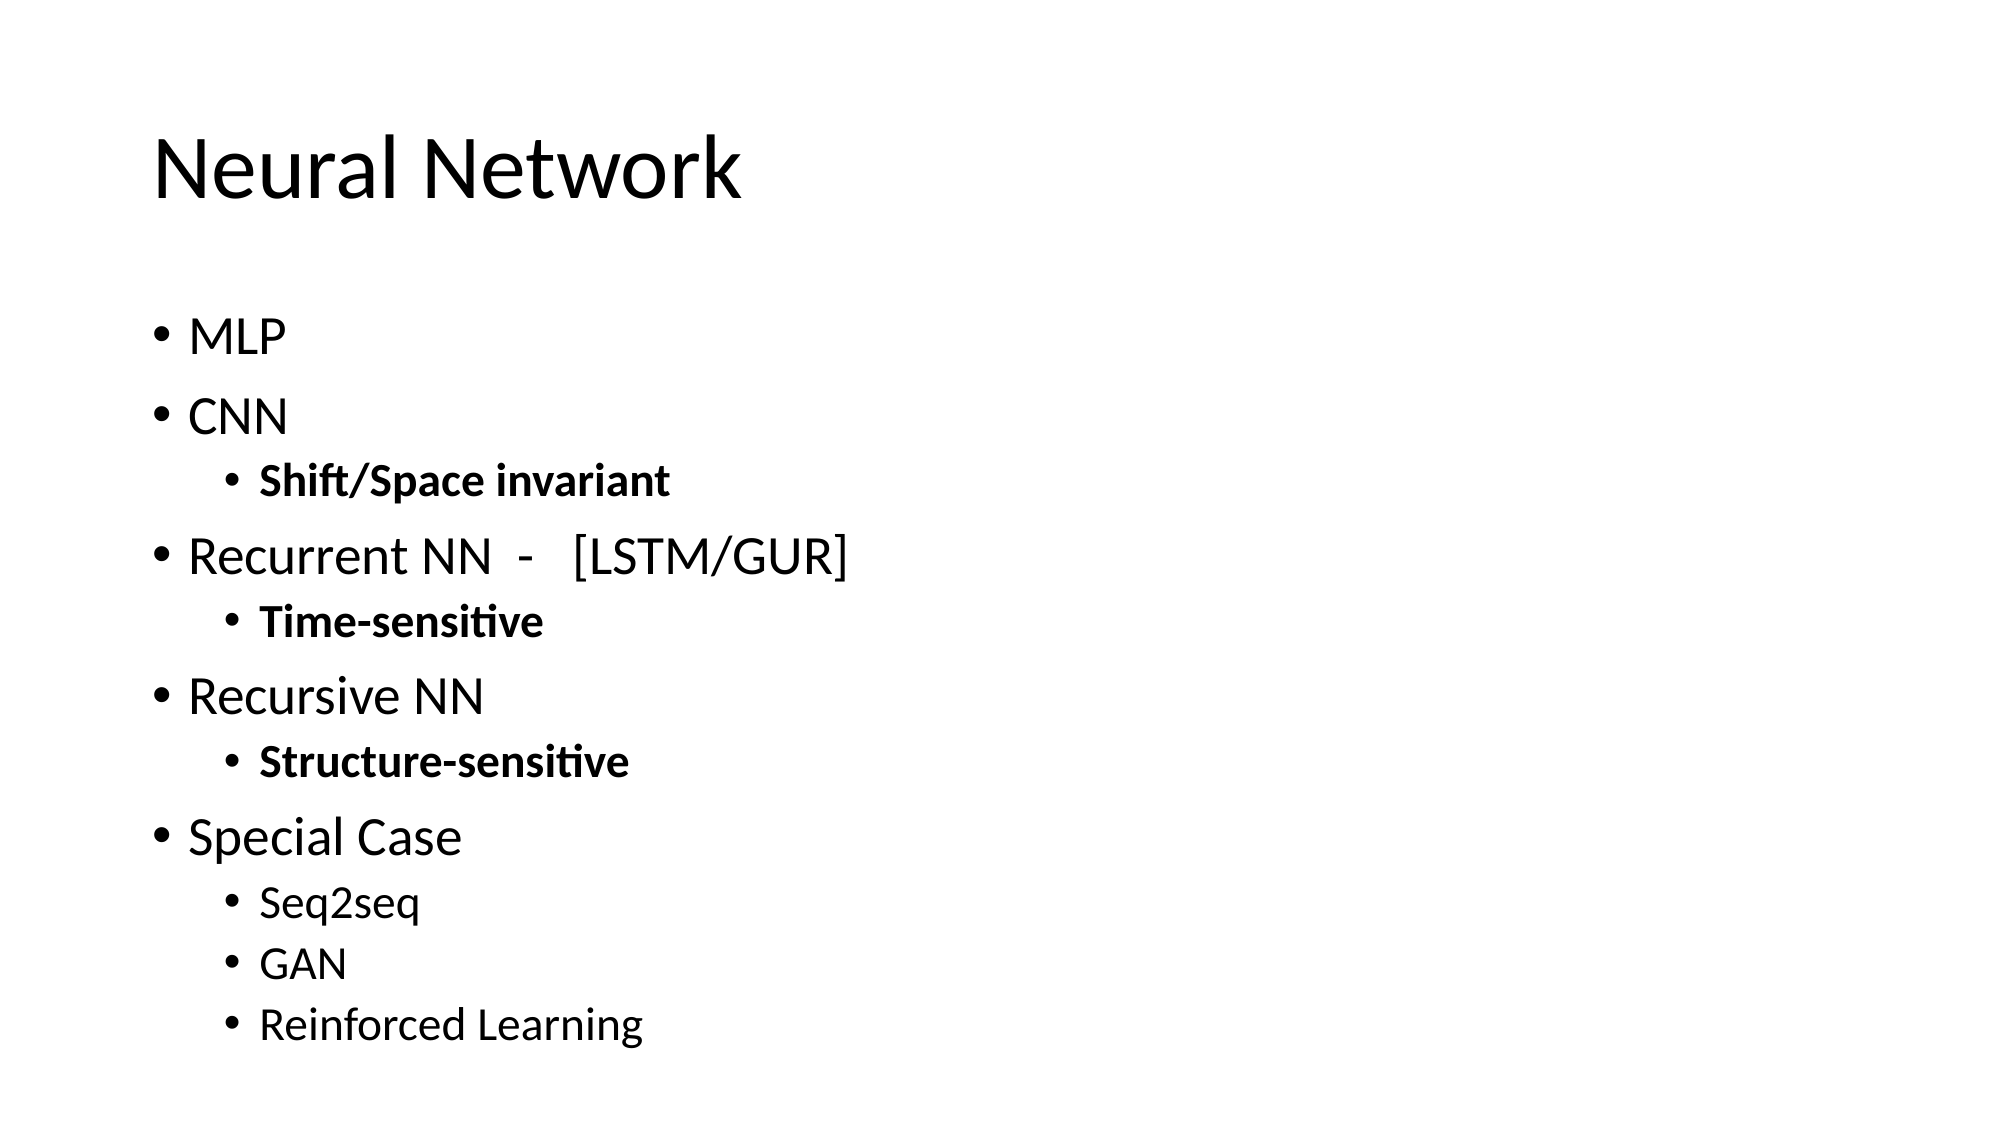

# Neural Network
MLP
CNN
Shift/Space invariant
Recurrent NN  -   [LSTM/GUR]
Time-sensitive
Recursive NN
Structure-sensitive
Special Case
Seq2seq
GAN
Reinforced Learning